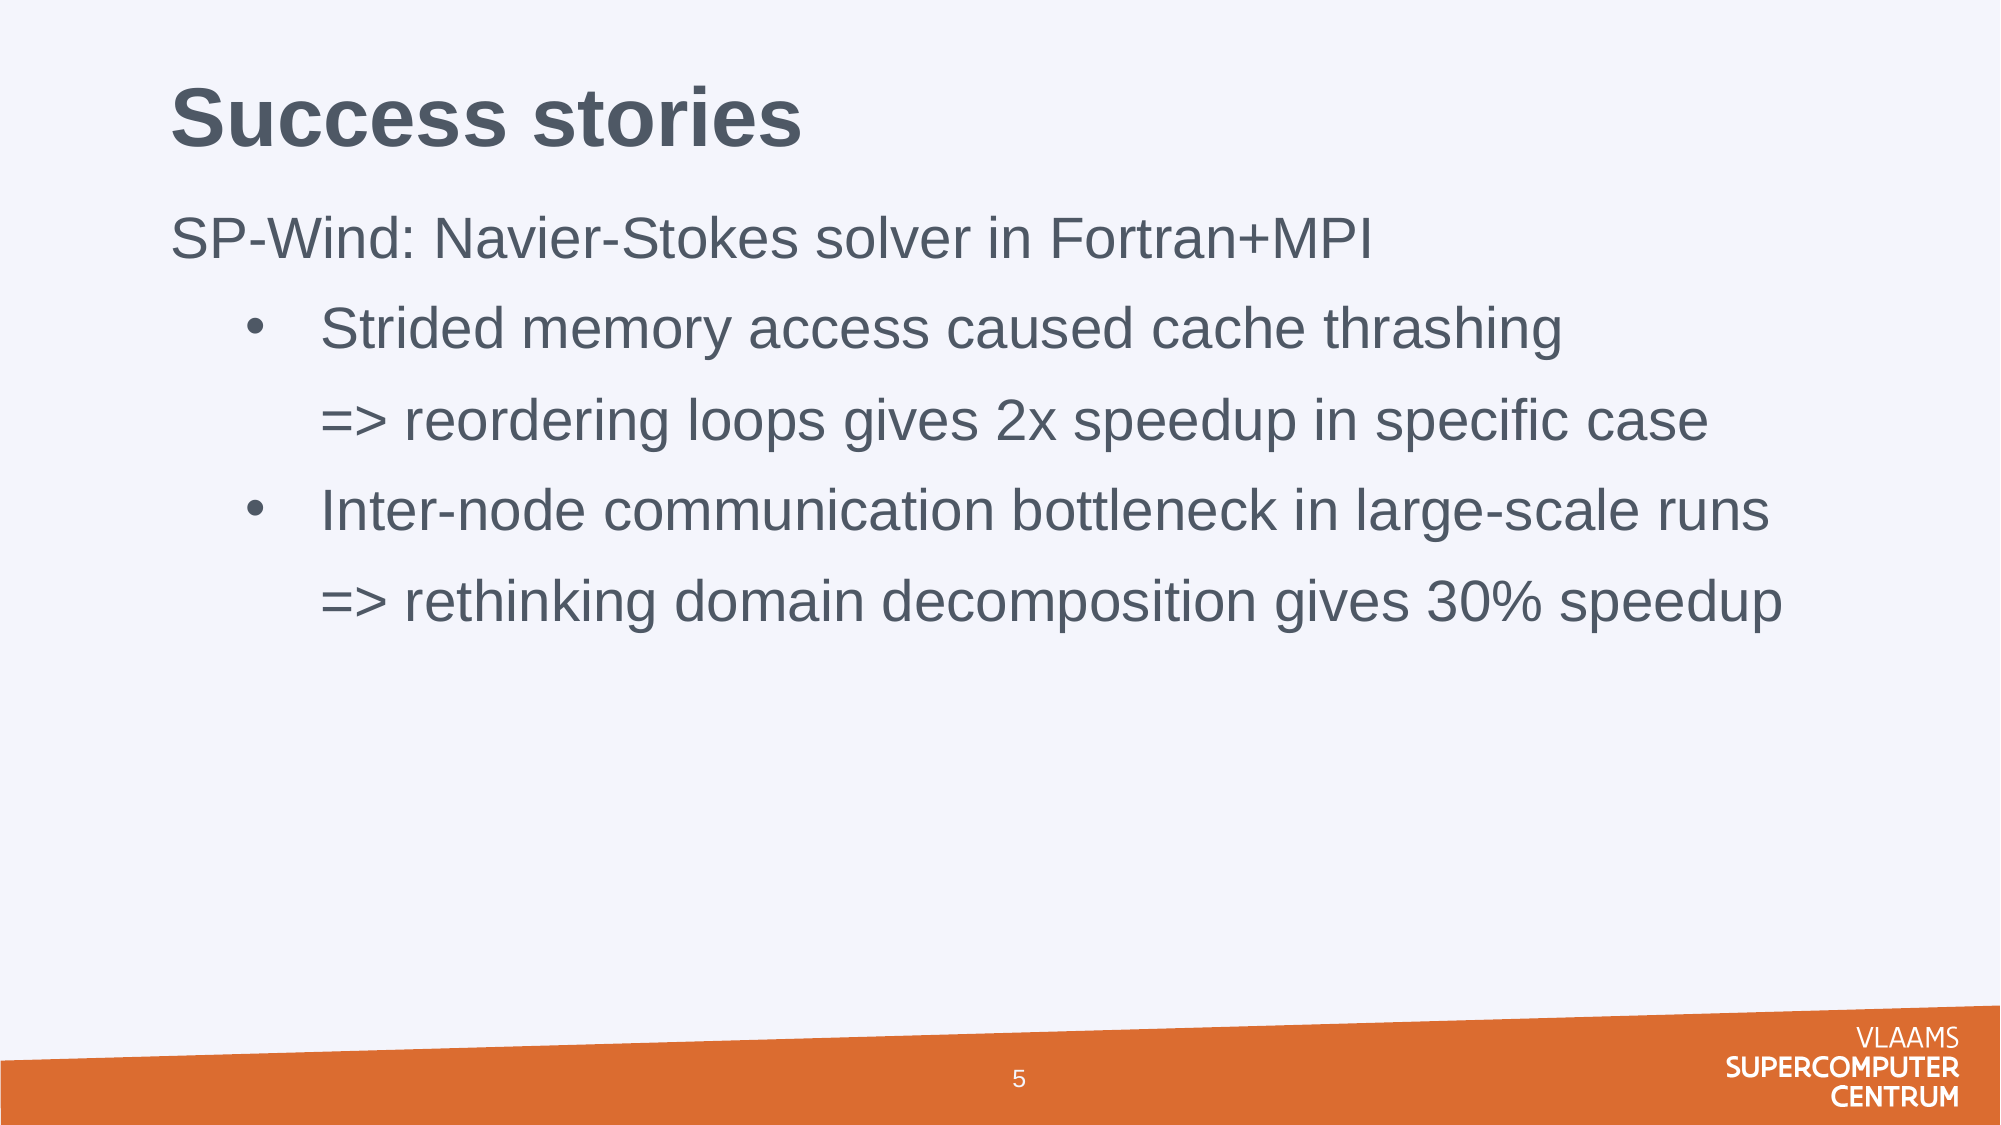

Success stories
SP-Wind: Navier-Stokes solver in Fortran+MPI
Strided memory access caused cache thrashing
=> reordering loops gives 2x speedup in specific case
Inter-node communication bottleneck in large-scale runs
=> rethinking domain decomposition gives 30% speedup
5